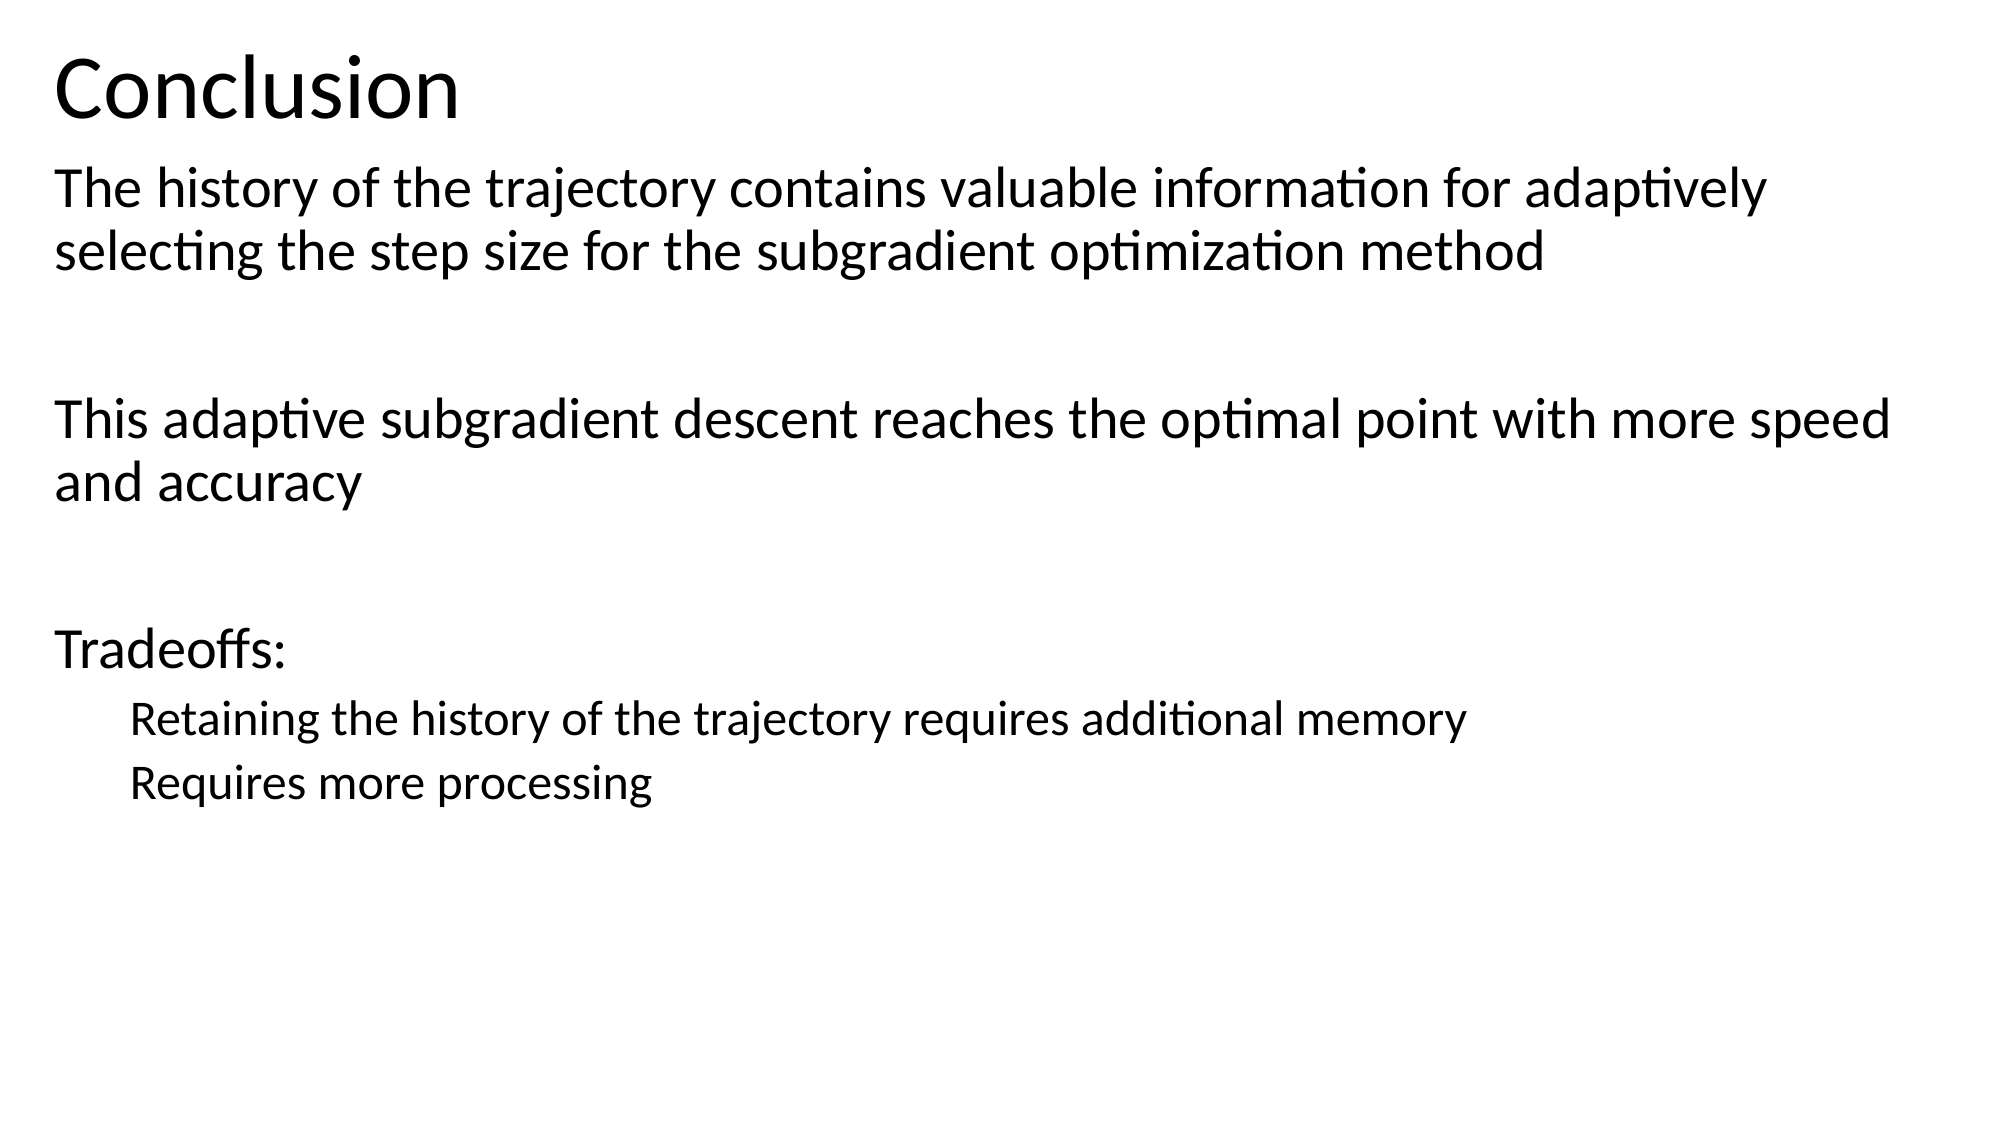

Conclusion
The history of the trajectory contains valuable information for adaptively selecting the step size for the subgradient optimization method

This adaptive subgradient descent reaches the optimal point with more speed and accuracy

Tradeoffs:
Retaining the history of the trajectory requires additional memory
Requires more processing